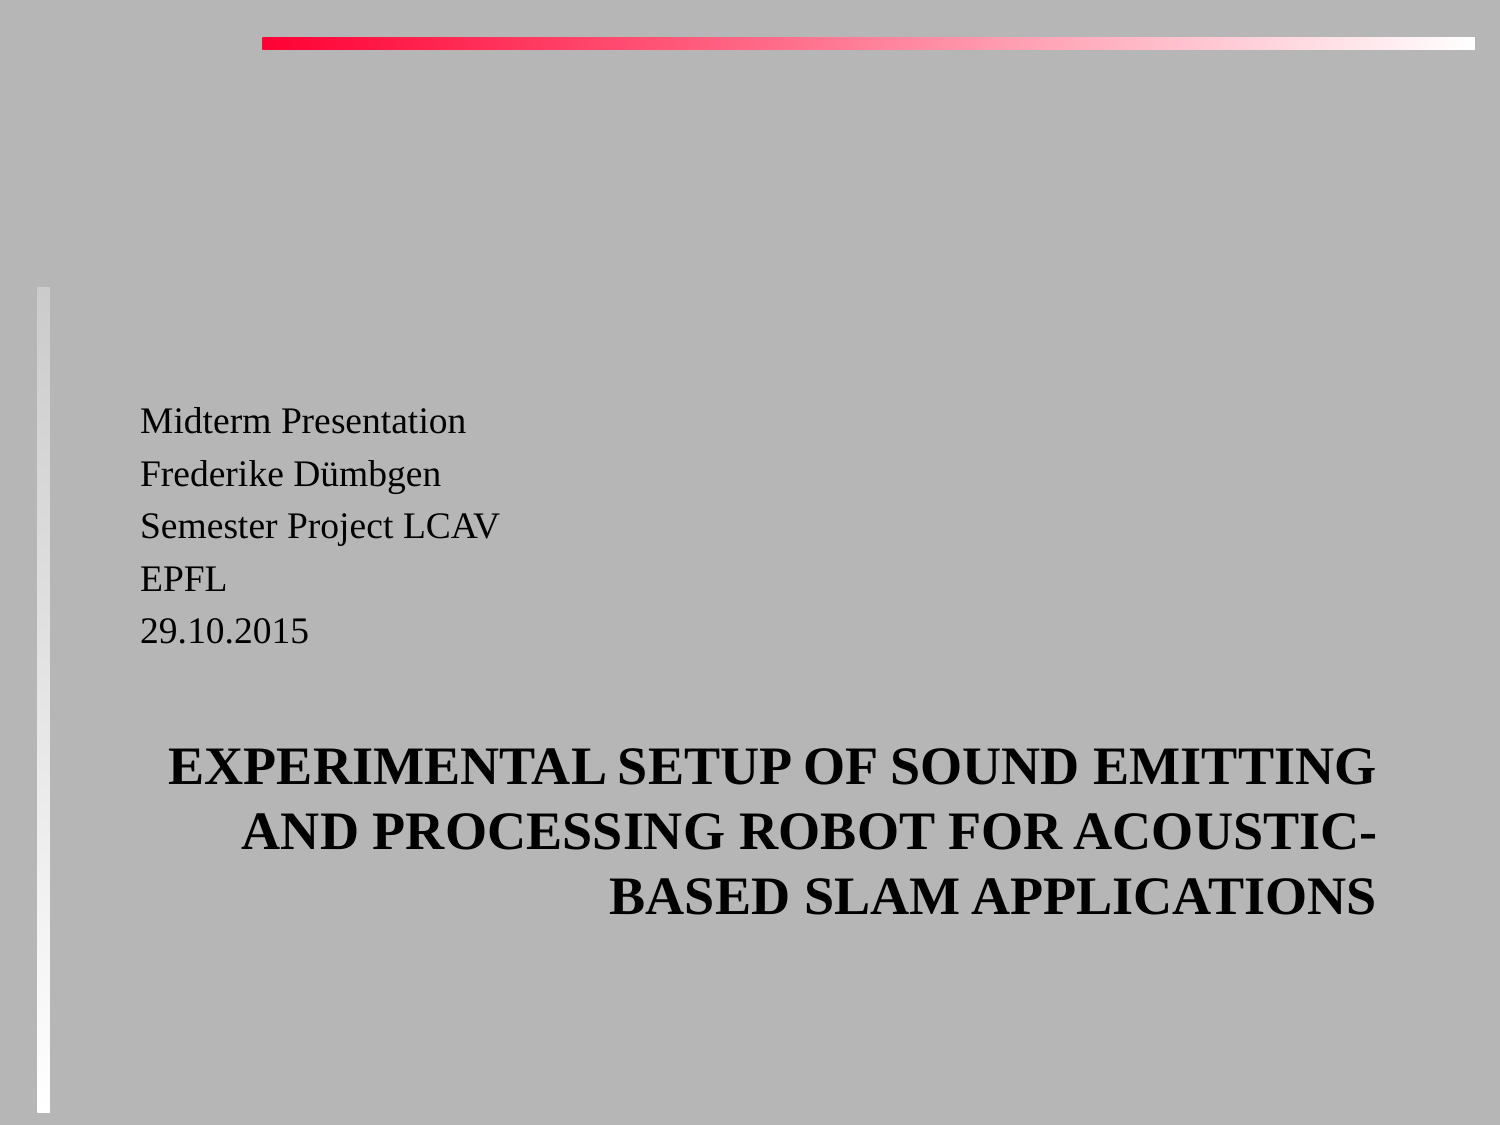

Midterm Presentation
Frederike Dümbgen
Semester Project LCAV
EPFL
29.10.2015
# Experimental setup of sound emitting and processing ROBOT for acoustic-based SLAM applications